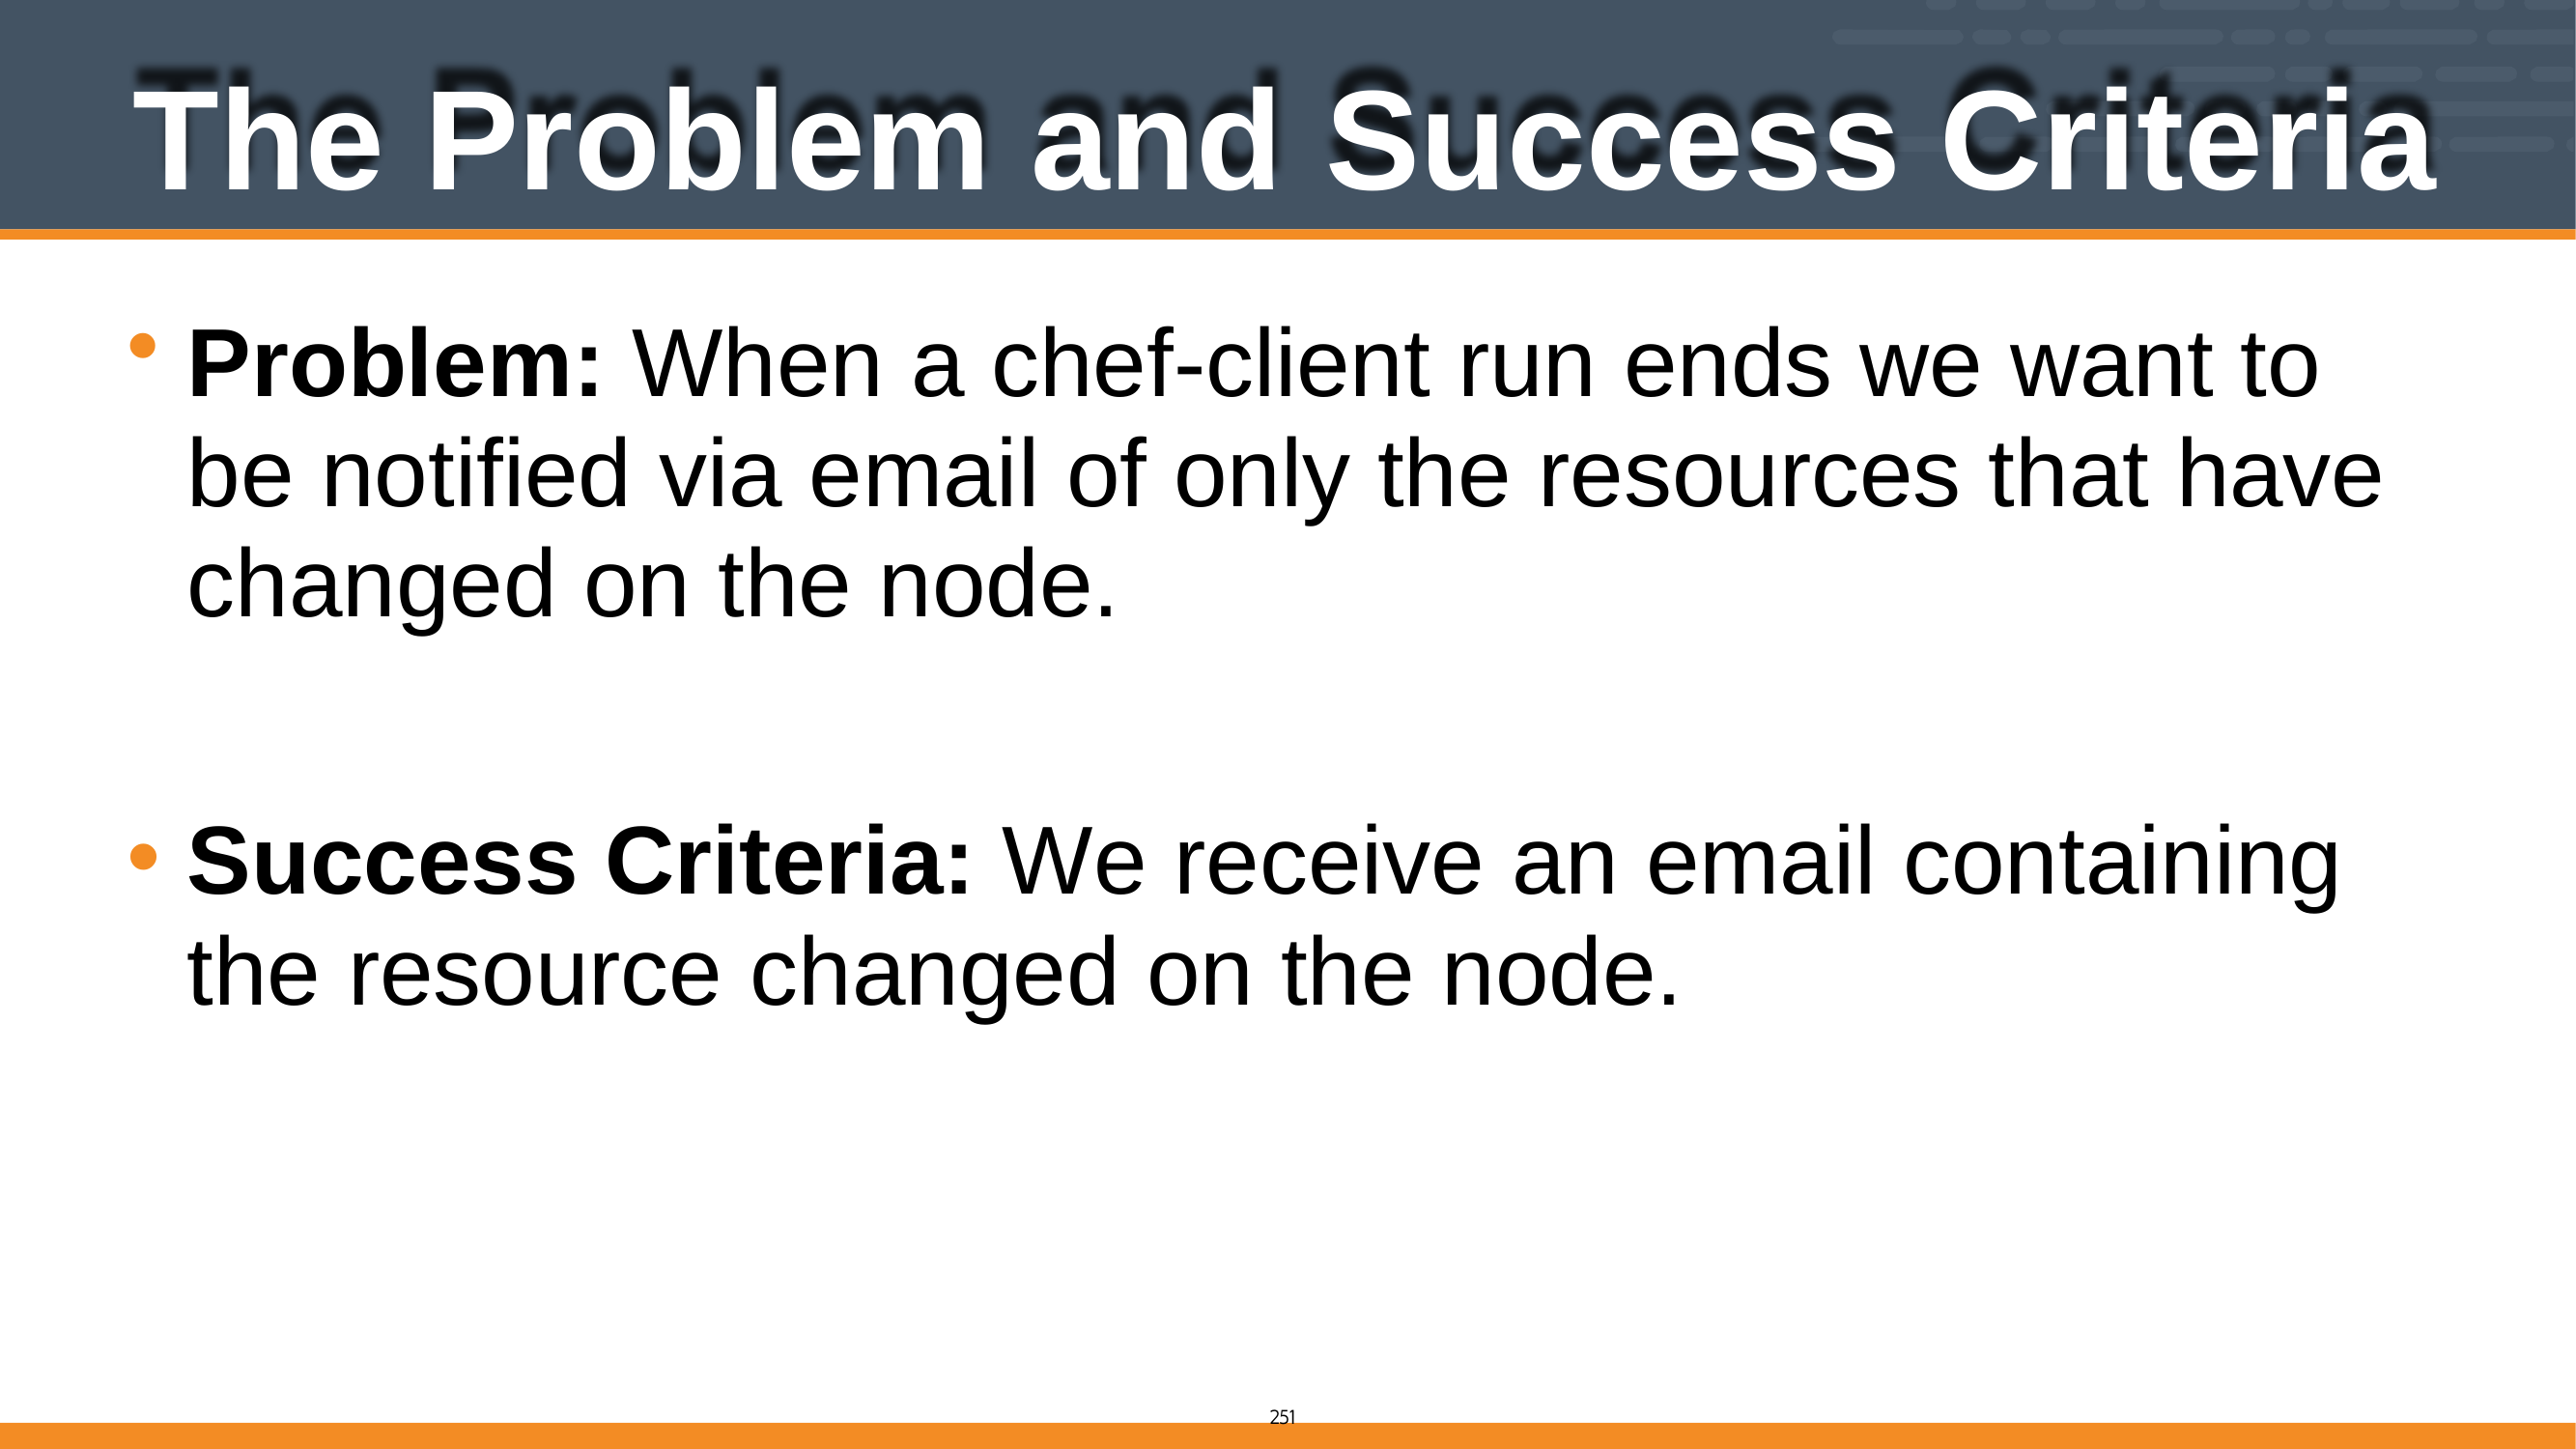

# The Problem and	Success Criteria

Problem: When a chef-client run ends we want to be notified via email of only the resources that have changed on the node.

Success Criteria: We receive an email containing the resource changed on the node.
251